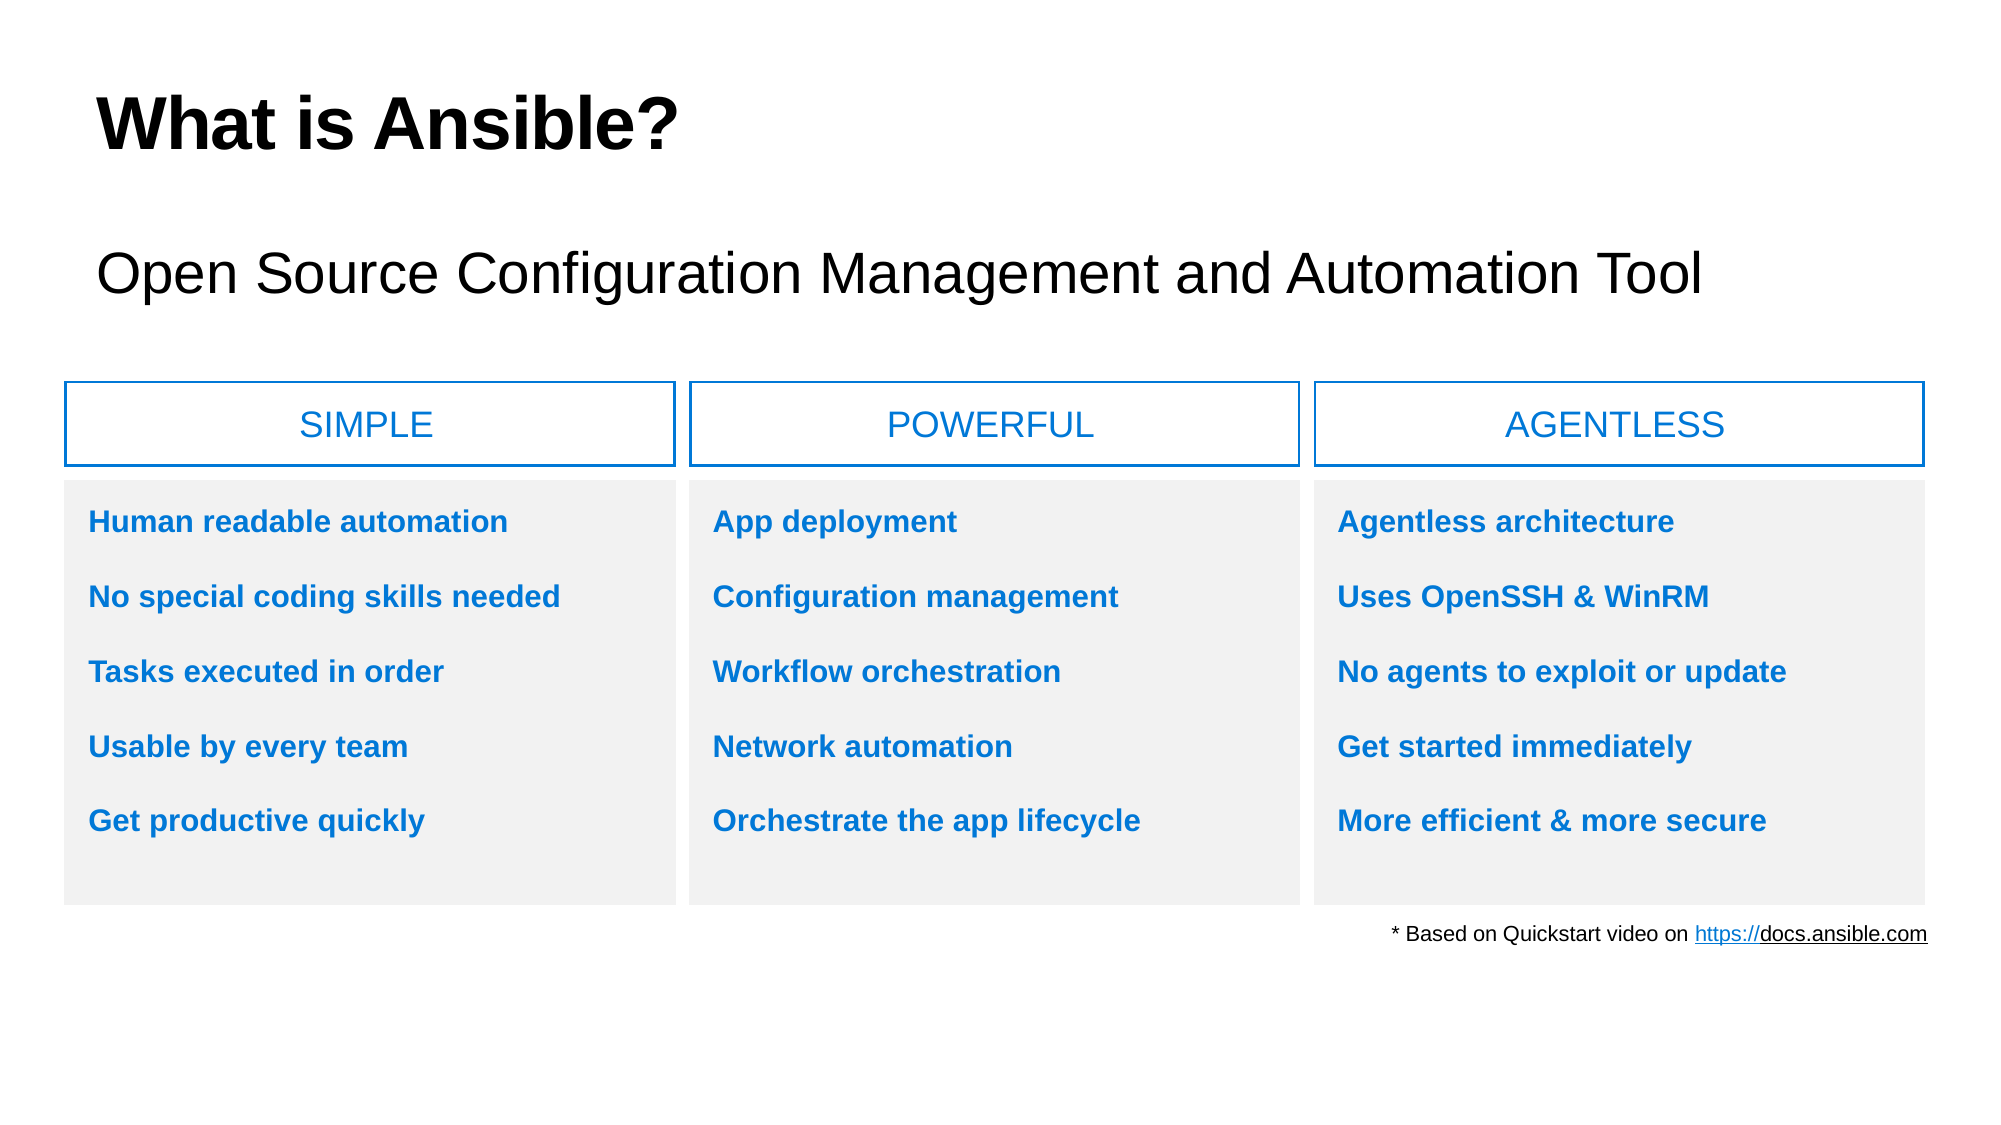

# What is Ansible?
Open Source Configuration Management and Automation Tool
SIMPLE
POWERFUL
AGENTLESS
Human readable automation

No special coding skills needed

Tasks executed in order

Usable by every team

Get productive quickly

App deployment

Configuration management

Workflow orchestration

Network automation

Orchestrate the app lifecycle

Agentless architecture

Uses OpenSSH & WinRM

No agents to exploit or update

Get started immediately

More efficient & more secure

* Based on Quickstart video on https://docs.ansible.com